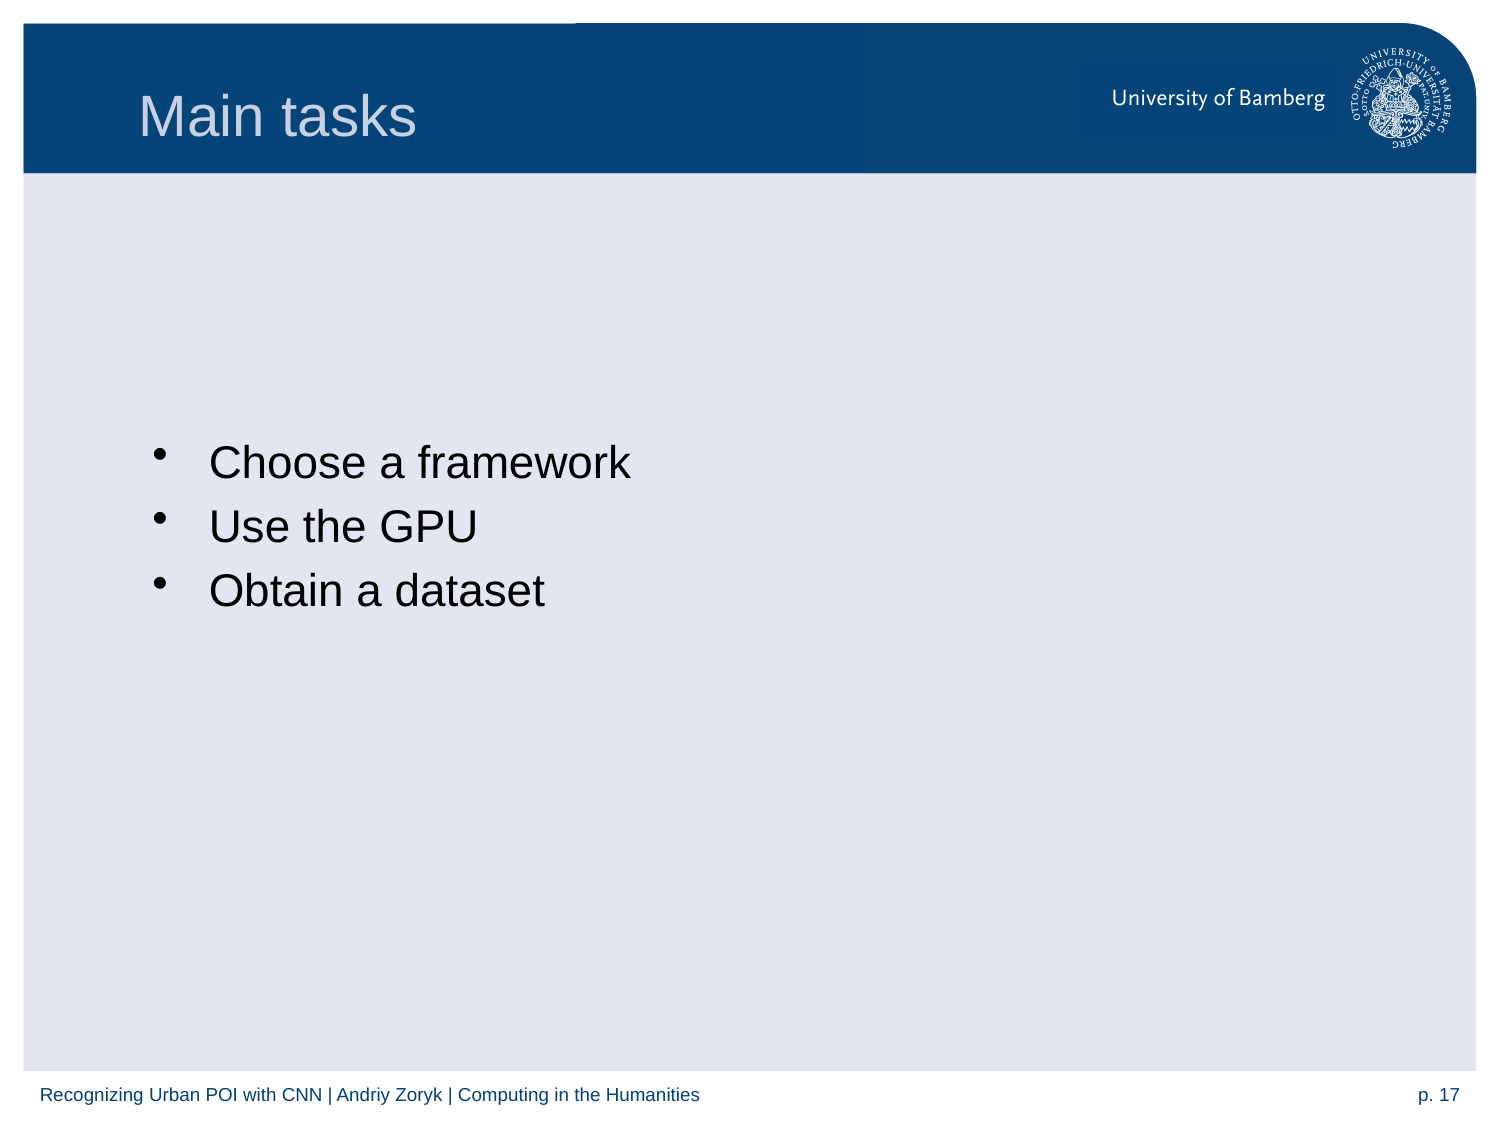

Main tasks
Choose a framework
Use the GPU
Obtain a dataset